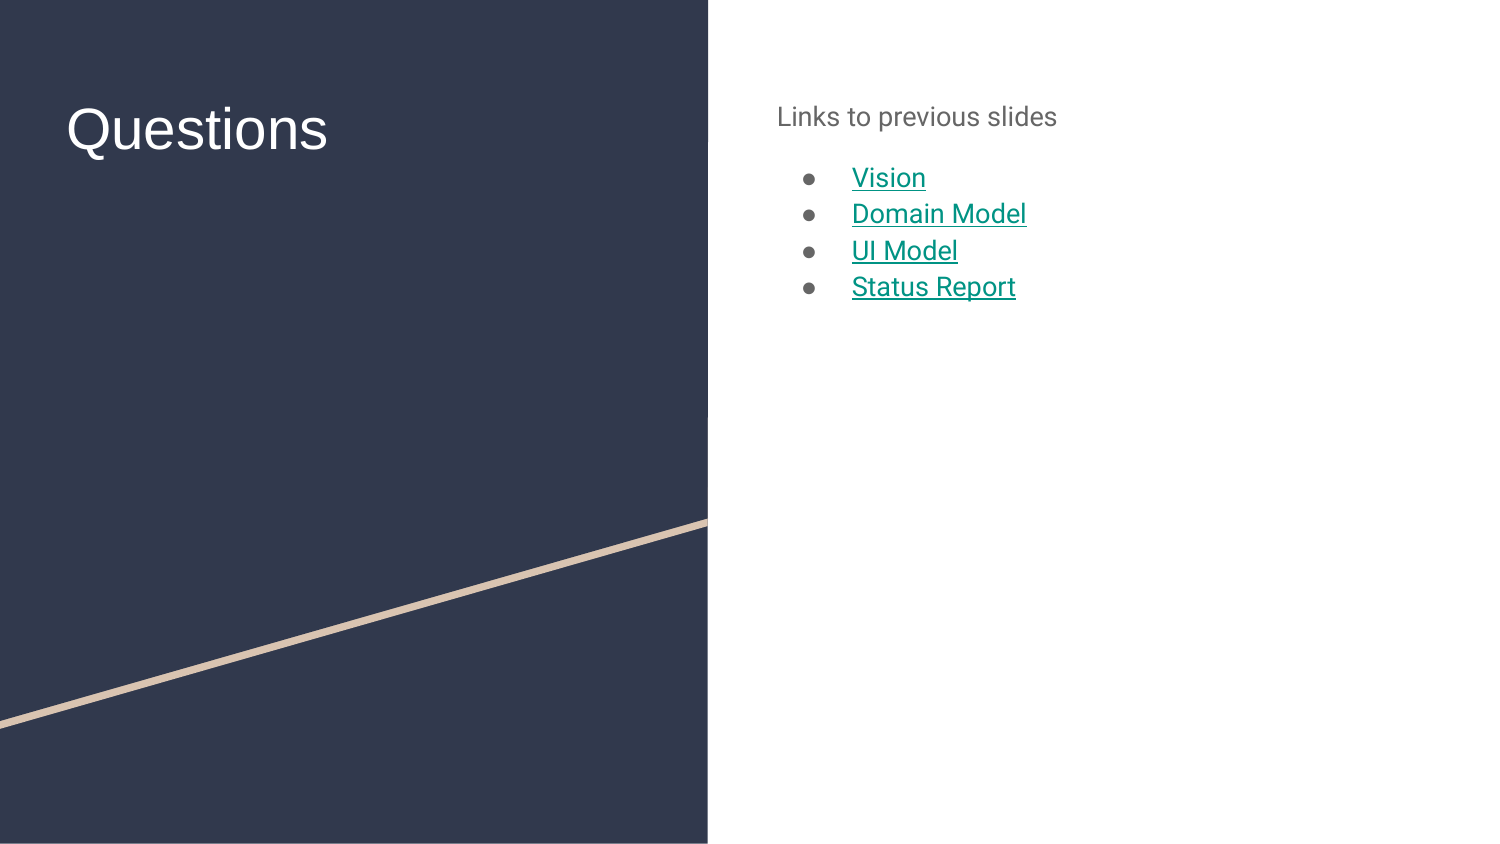

# Questions
Links to previous slides
Vision
Domain Model
UI Model
Status Report